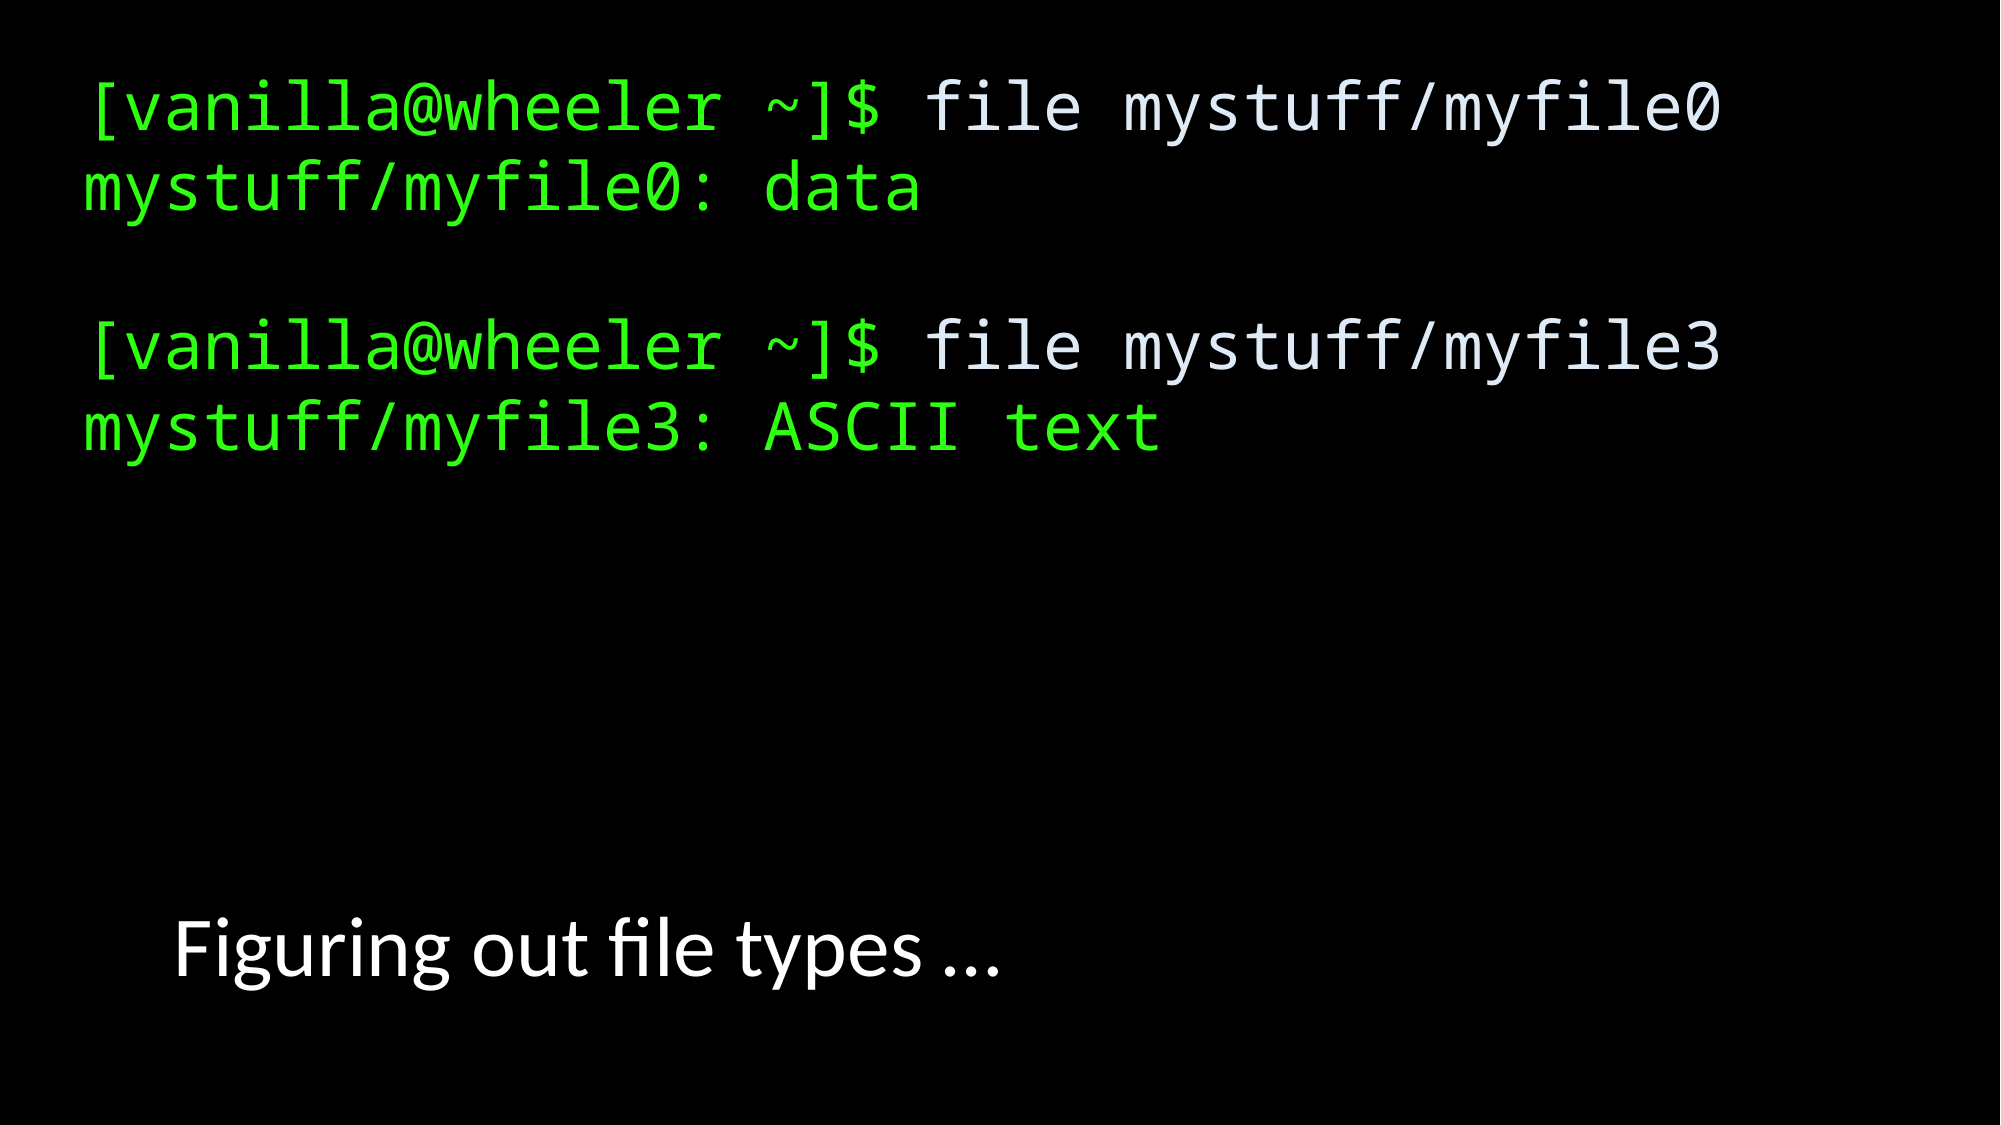

[vanilla@wheeler ~]$ file mystuff/myfile0
mystuff/myfile0: data

[vanilla@wheeler ~]$ file mystuff/myfile3
mystuff/myfile3: ASCII text
Figuring out file types …